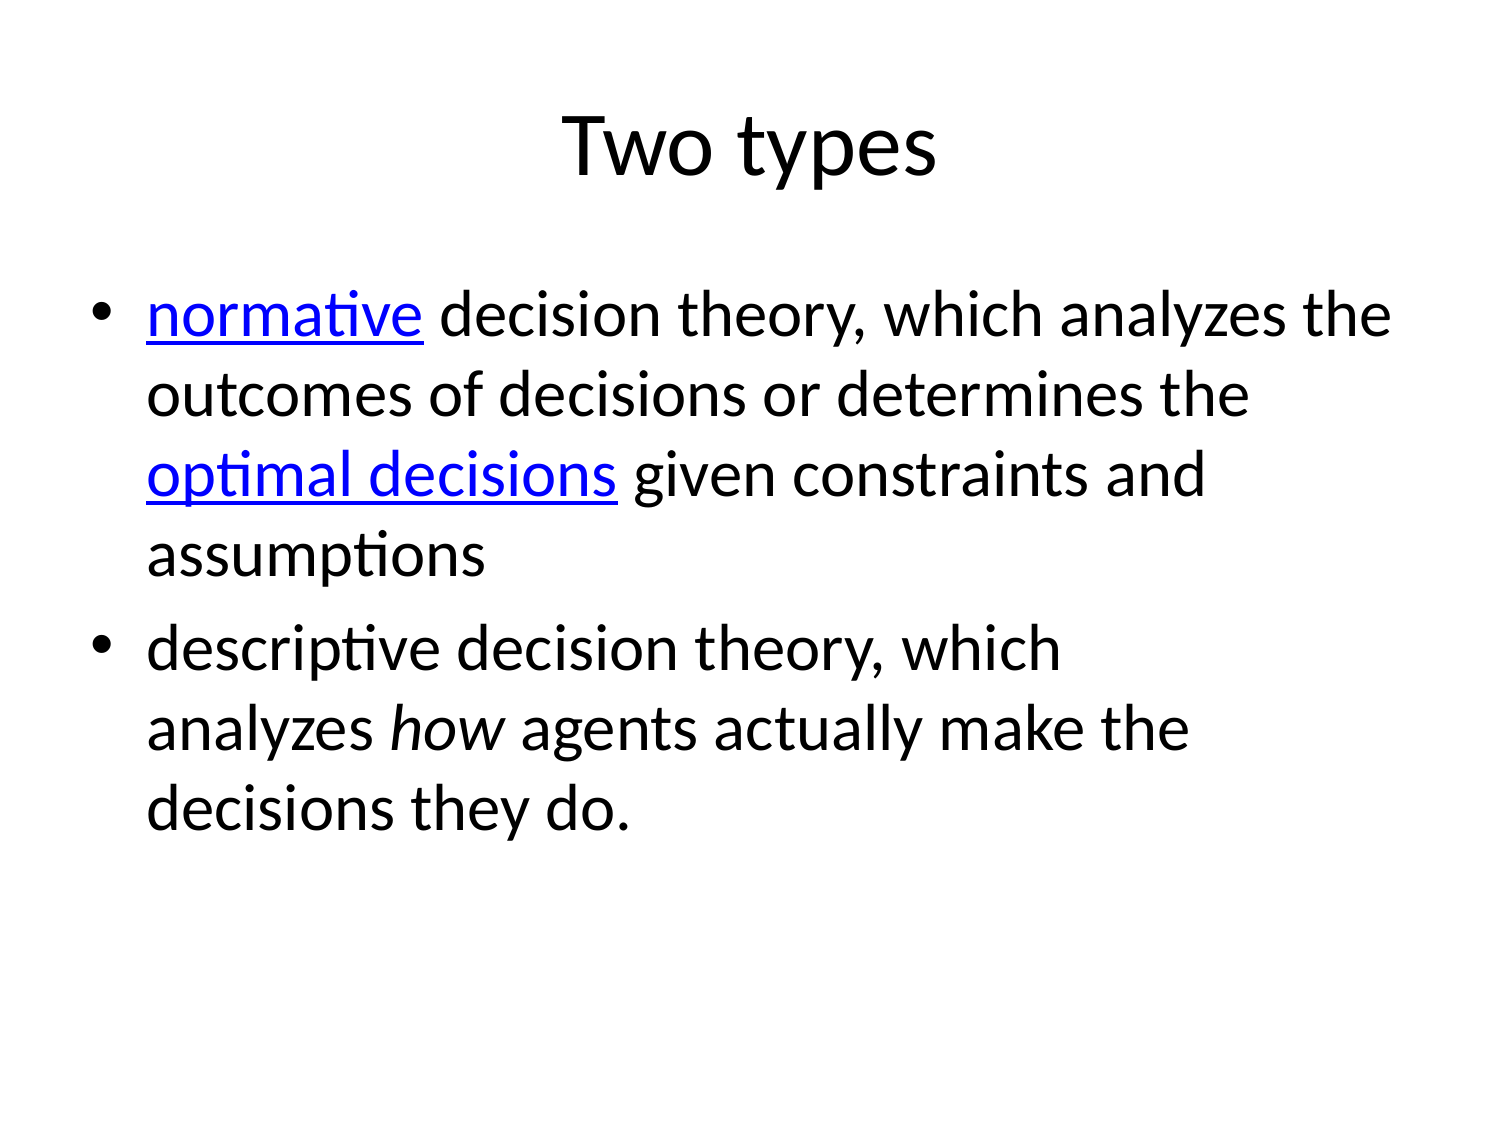

# Two types
normative decision theory, which analyzes the outcomes of decisions or determines the optimal decisions given constraints and assumptions
descriptive decision theory, which analyzes how agents actually make the decisions they do.